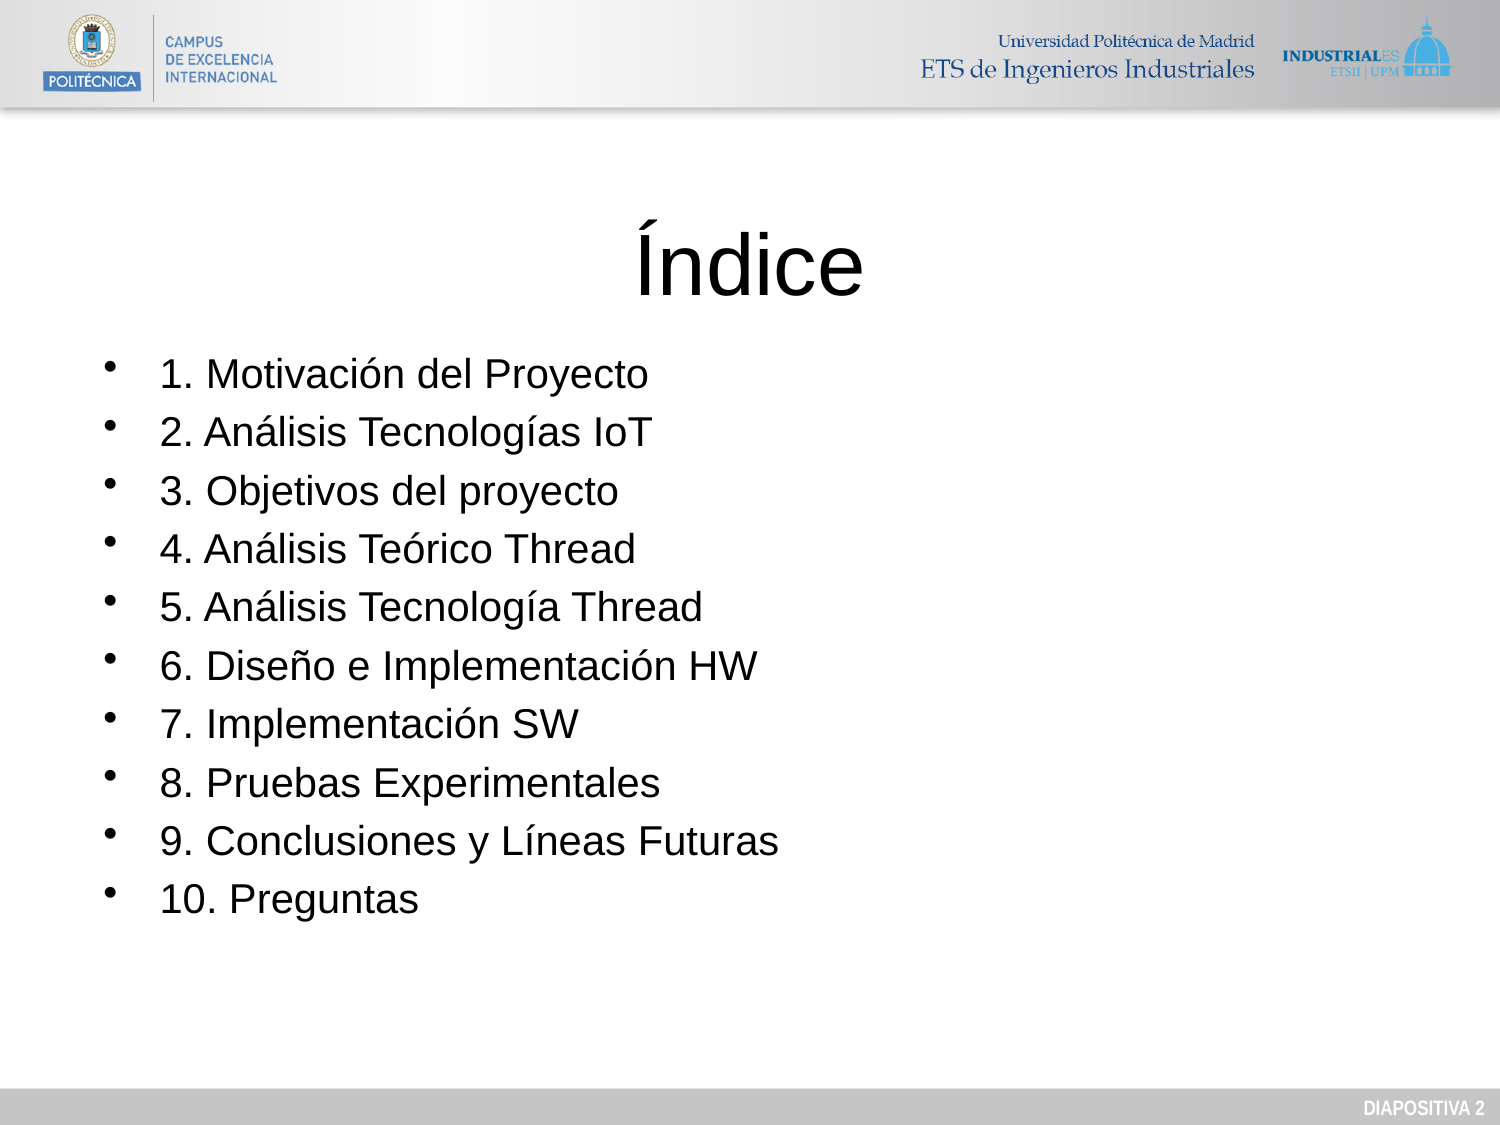

# Índice
1. Motivación del Proyecto
2. Análisis Tecnologías IoT
3. Objetivos del proyecto
4. Análisis Teórico Thread
5. Análisis Tecnología Thread
6. Diseño e Implementación HW
7. Implementación SW
8. Pruebas Experimentales
9. Conclusiones y Líneas Futuras
10. Preguntas

DIAPOSITIVA 2